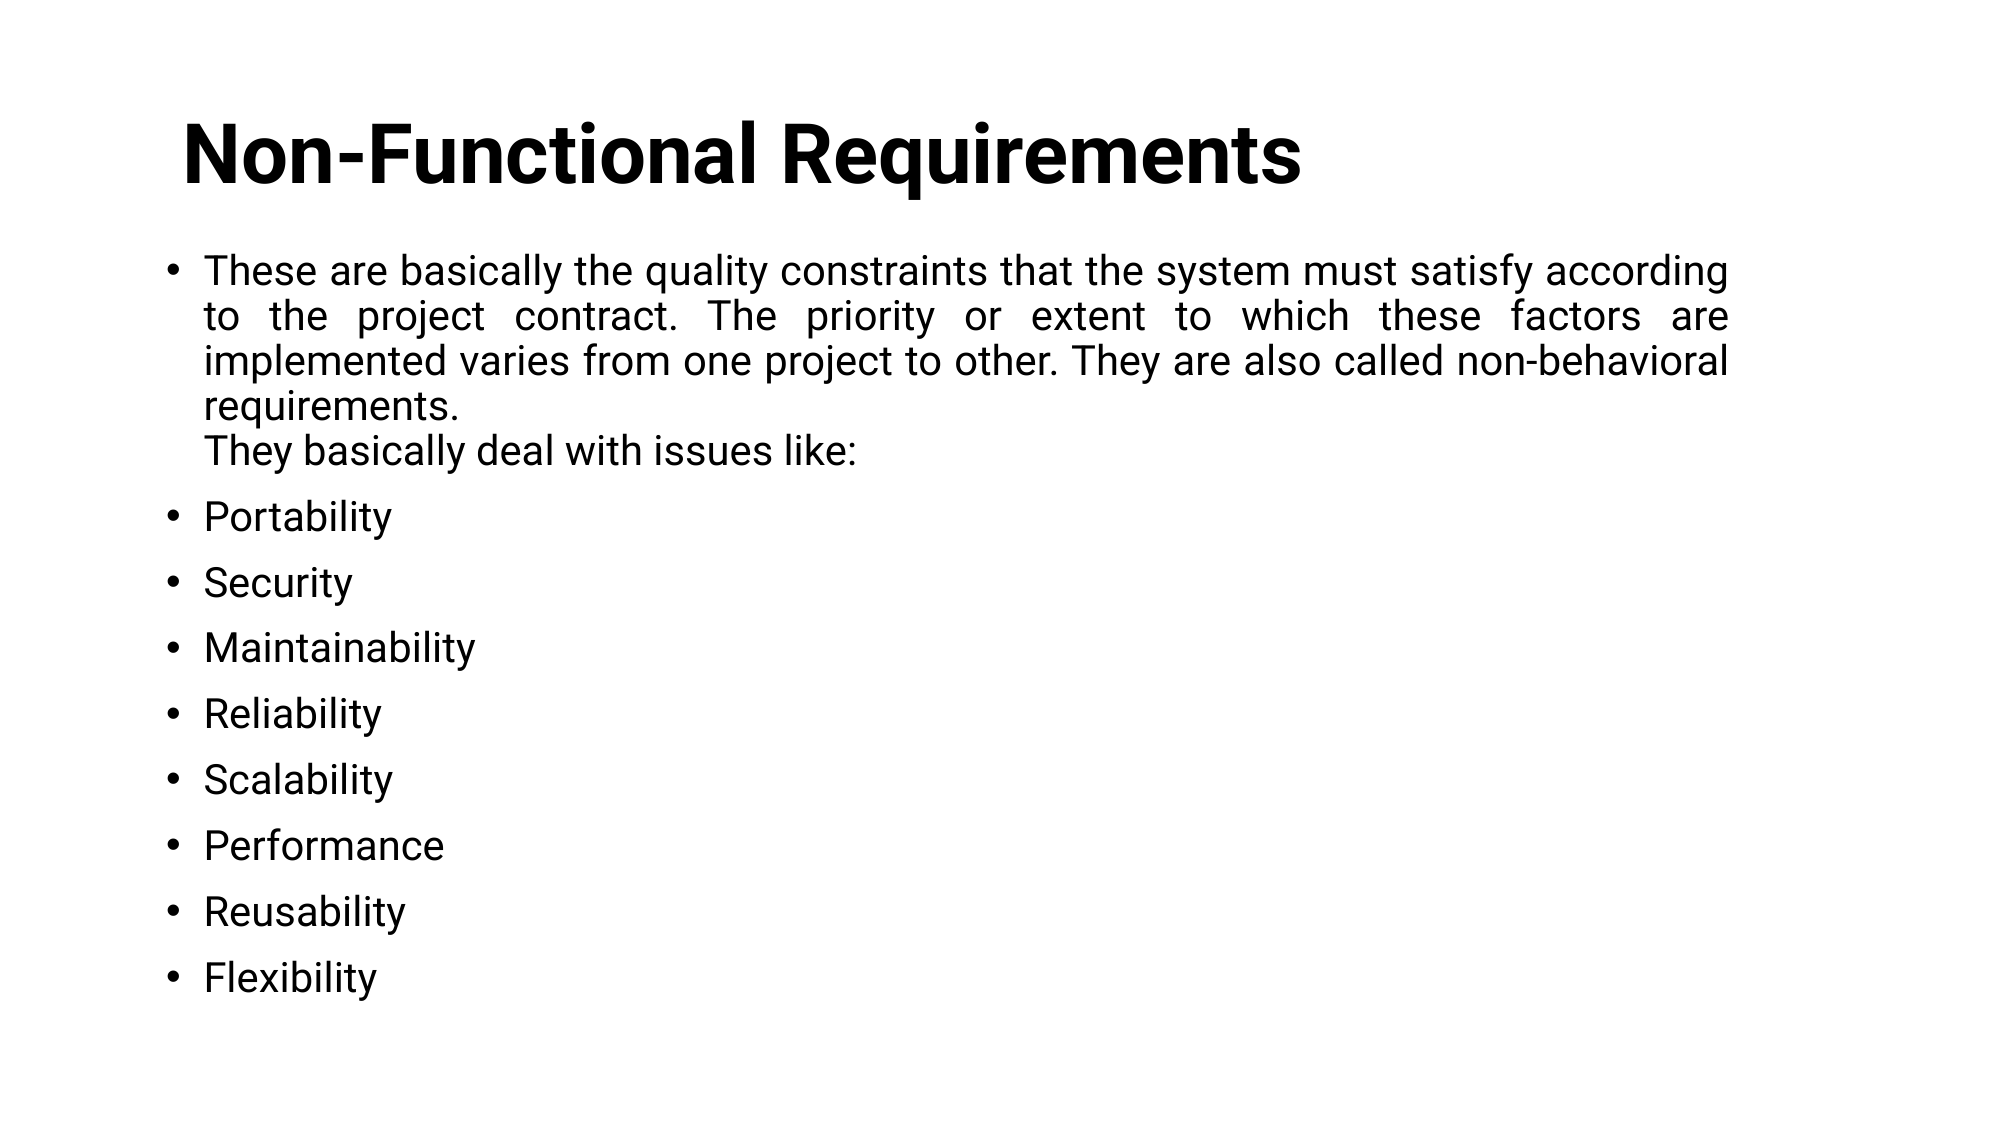

# Non-Functional Requirements
These are basically the quality constraints that the system must satisfy according to the project contract. The priority or extent to which these factors are implemented varies from one project to other. They are also called non-behavioral requirements.
They basically deal with issues like:
Portability
Security
Maintainability
Reliability
Scalability
Performance
Reusability
Flexibility